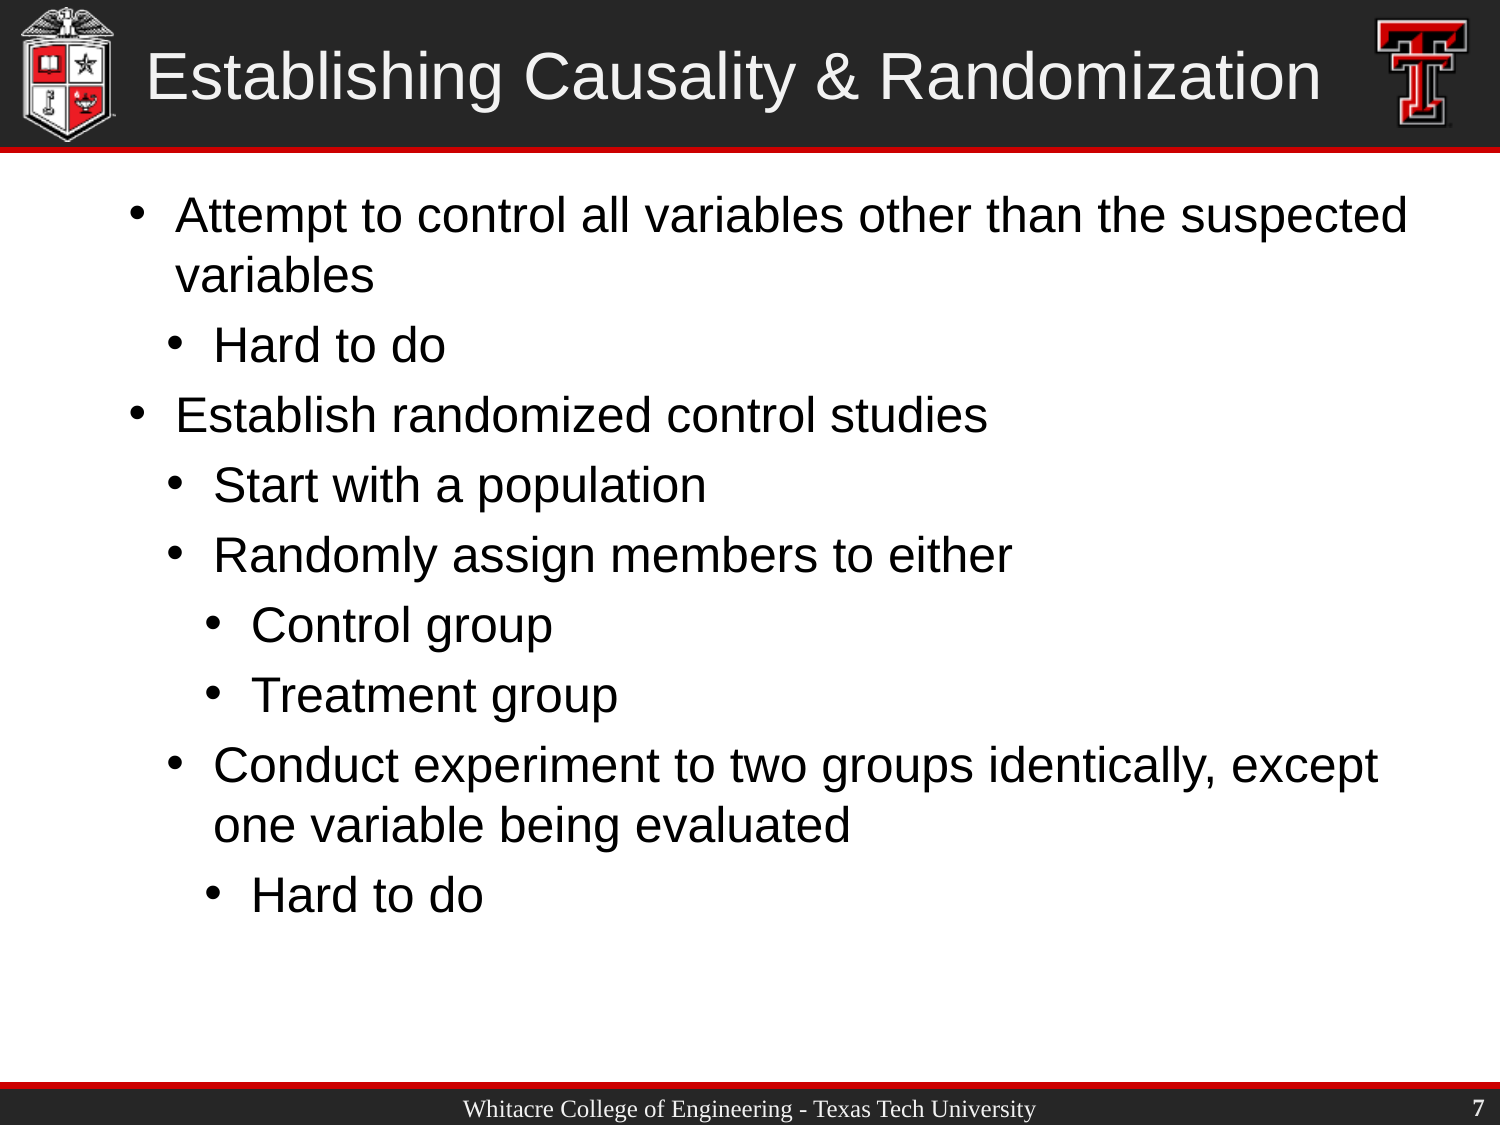

# Establishing Causality & Randomization
Attempt to control all variables other than the suspected variables
Hard to do
Establish randomized control studies
Start with a population
Randomly assign members to either
Control group
Treatment group
Conduct experiment to two groups identically, except one variable being evaluated
Hard to do
7